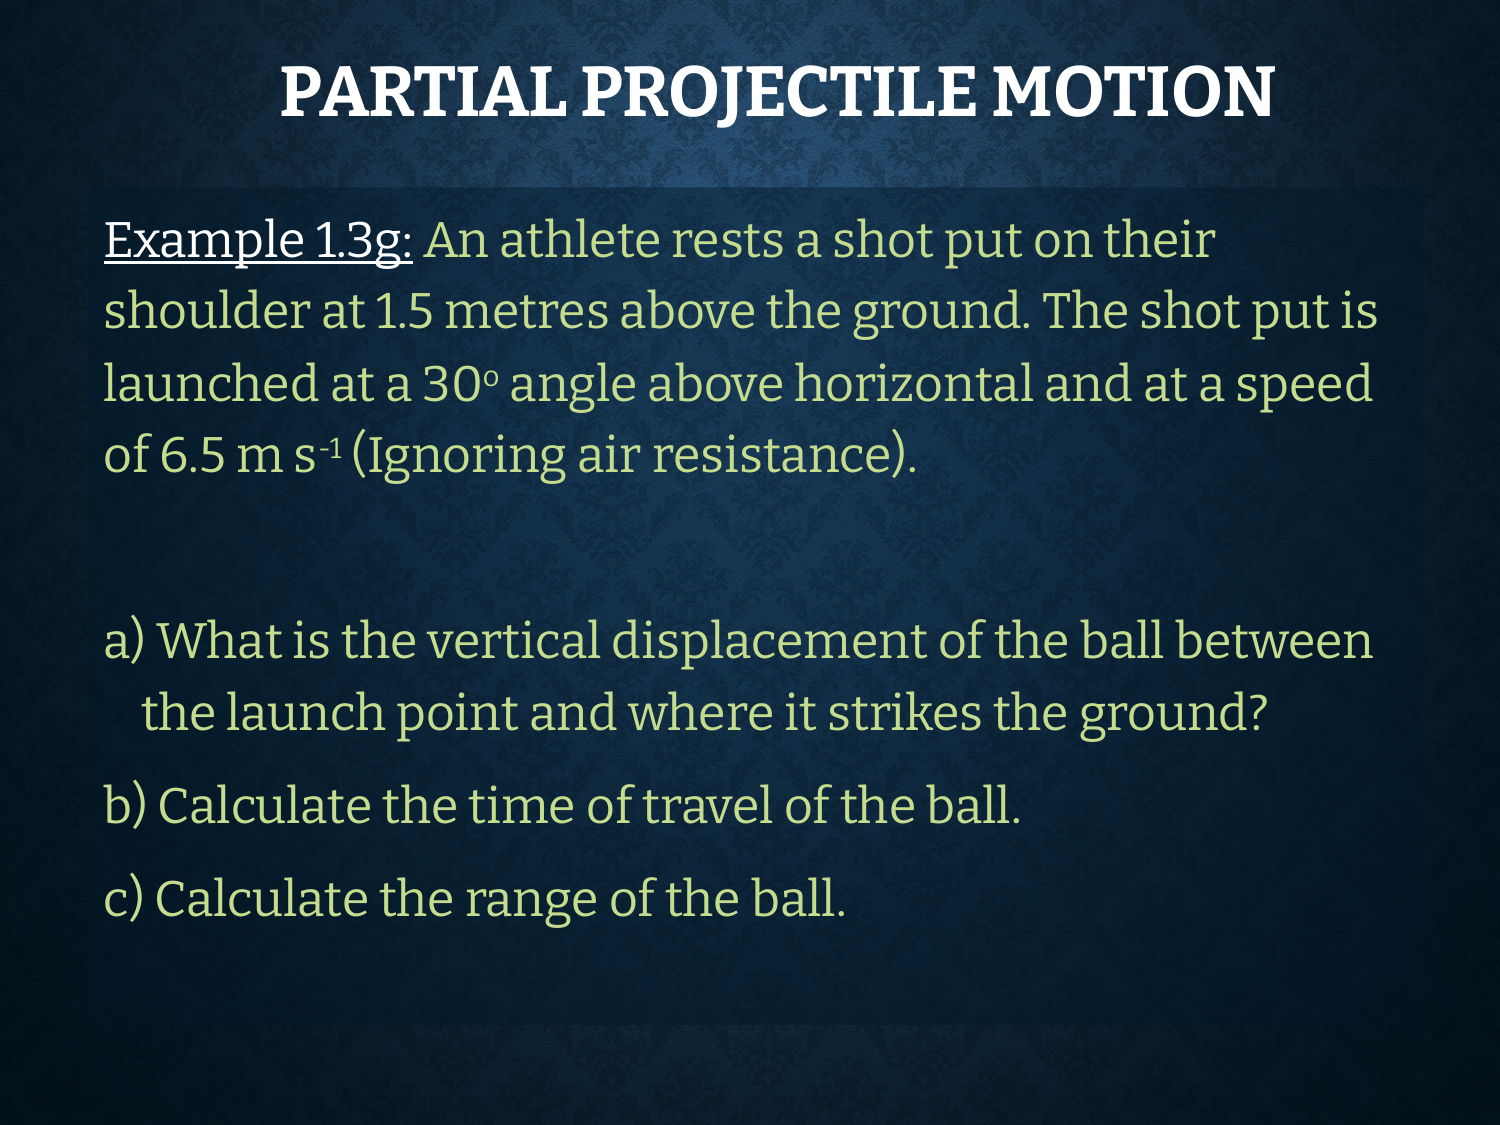

# Partial Projectile Motion
Example 1.3g: An athlete rests a shot put on their shoulder at 1.5 metres above the ground. The shot put is launched at a 30o angle above horizontal and at a speed of 6.5 m s-1 (Ignoring air resistance).

a) What is the vertical displacement of the ball between the launch point and where it strikes the ground?
b) Calculate the time of travel of the ball.
c) Calculate the range of the ball.